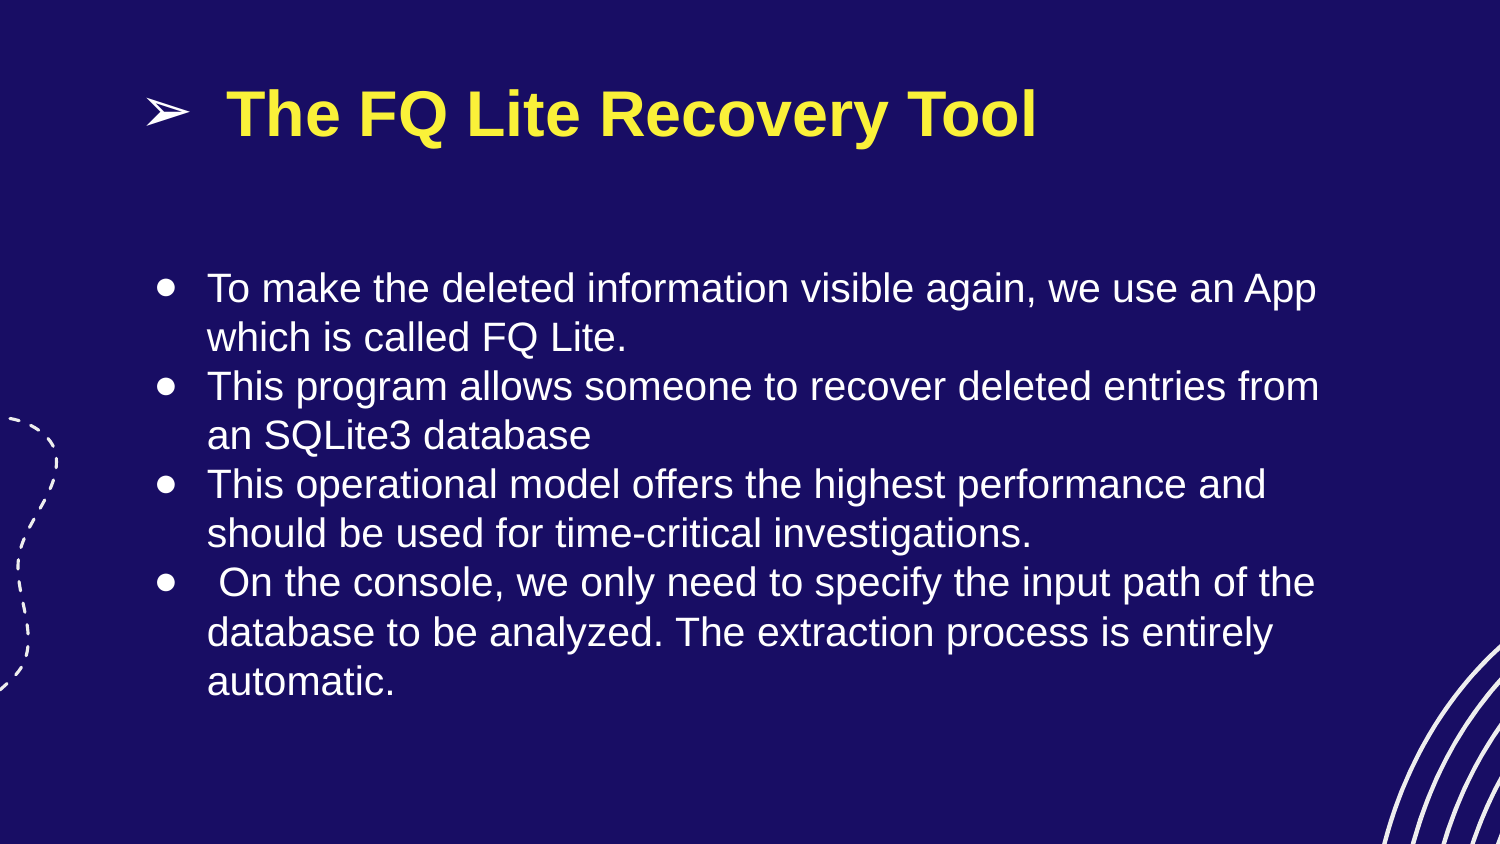

# The FQ Lite Recovery Tool
To make the deleted information visible again, we use an App which is called FQ Lite.
This program allows someone to recover deleted entries from an SQLite3 database
This operational model offers the highest performance and should be used for time-critical investigations.
 On the console, we only need to specify the input path of the database to be analyzed. The extraction process is entirely automatic.